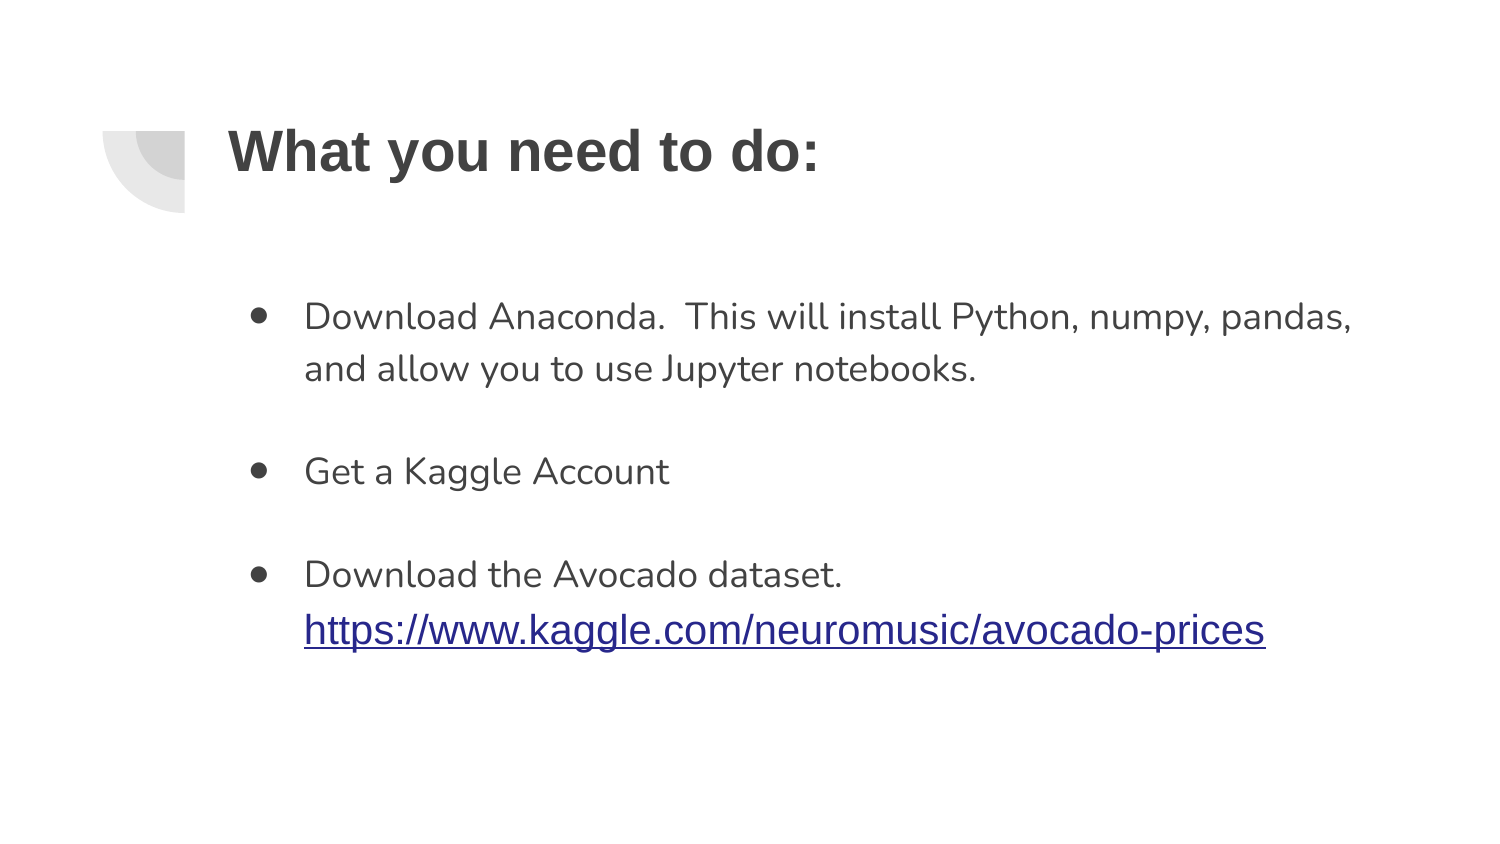

# What you need to do:
Download Anaconda.  This will install Python, numpy, pandas, and allow you to use Jupyter notebooks.

Get a Kaggle Account

Download the Avocado dataset. https://www.kaggle.com/neuromusic/avocado-prices